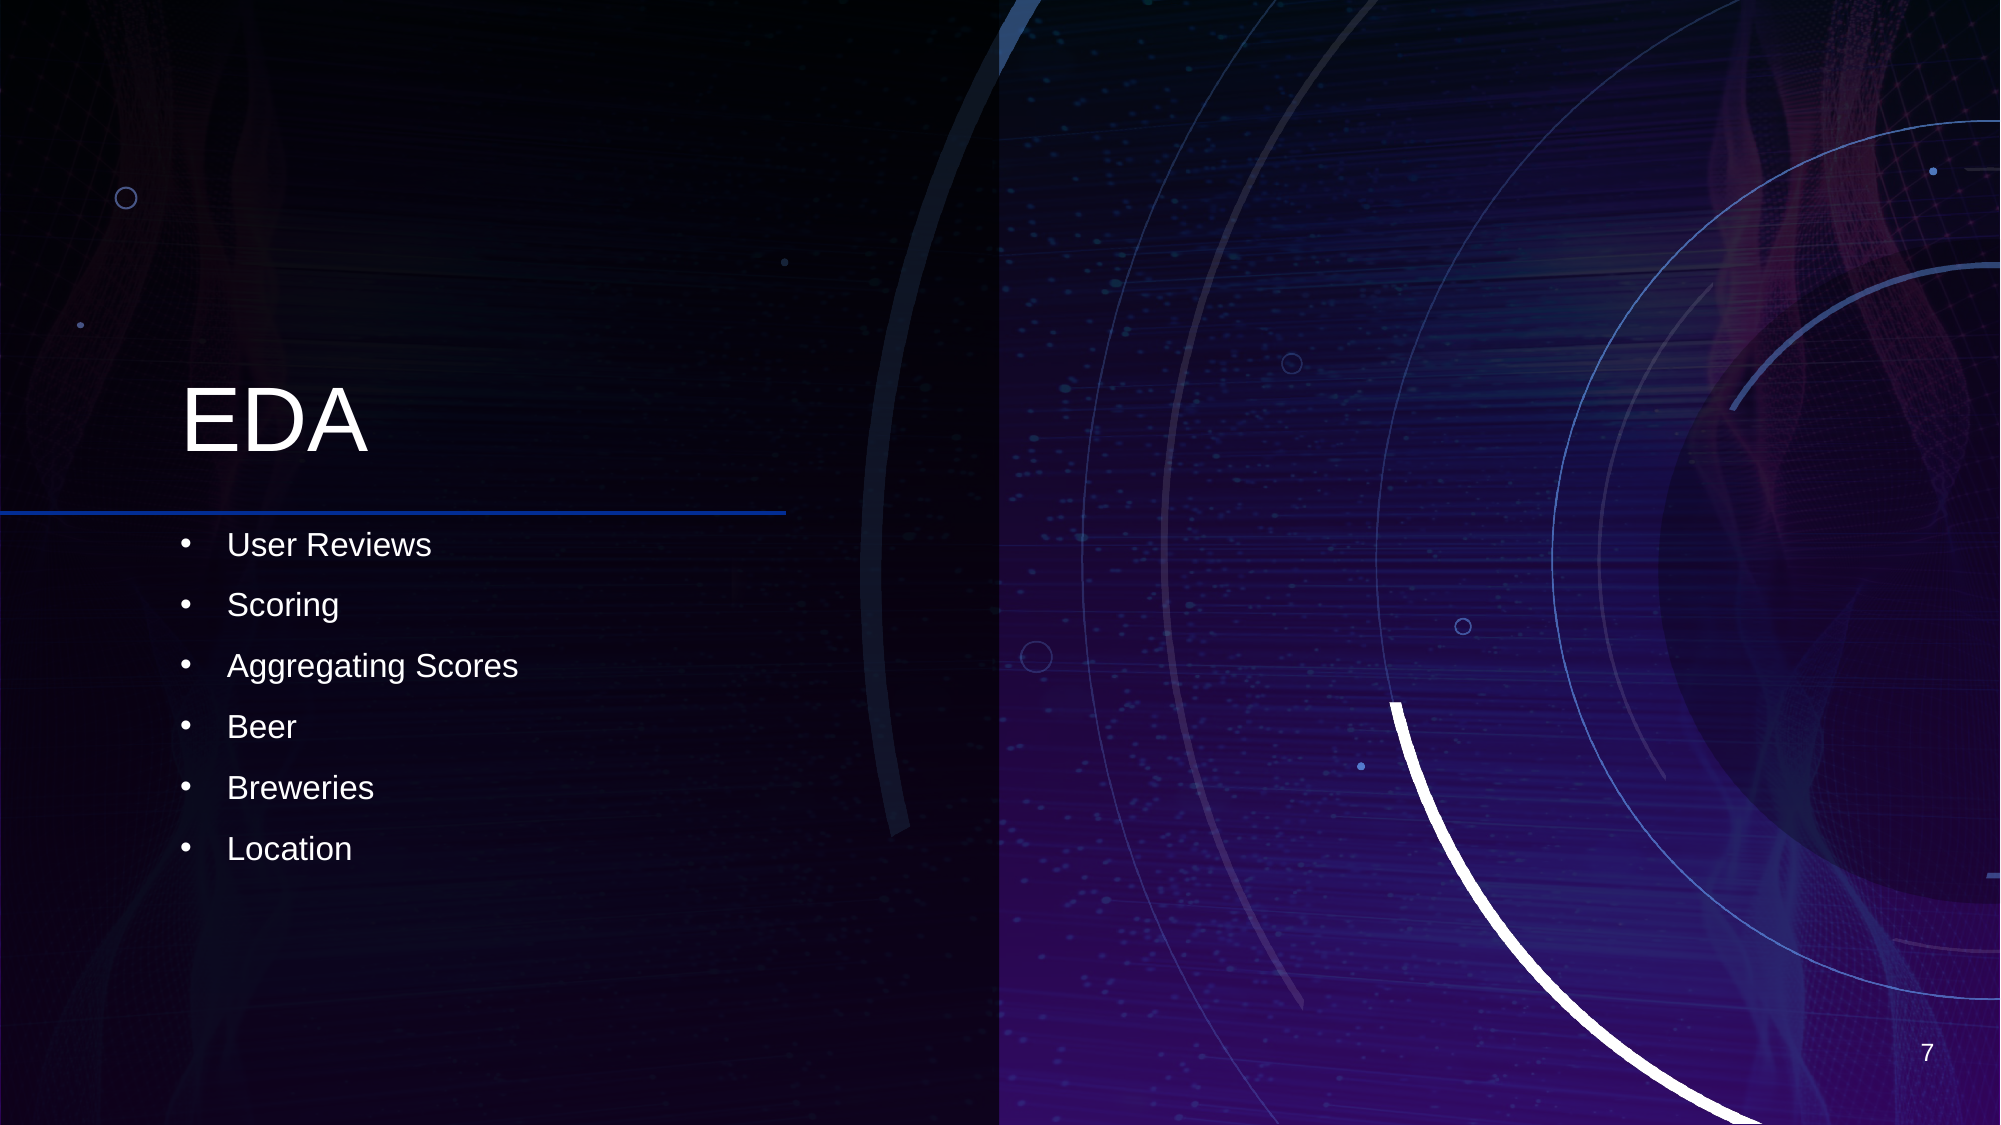

# EDA
User Reviews
Scoring
Aggregating Scores
Beer
Breweries
Location

7